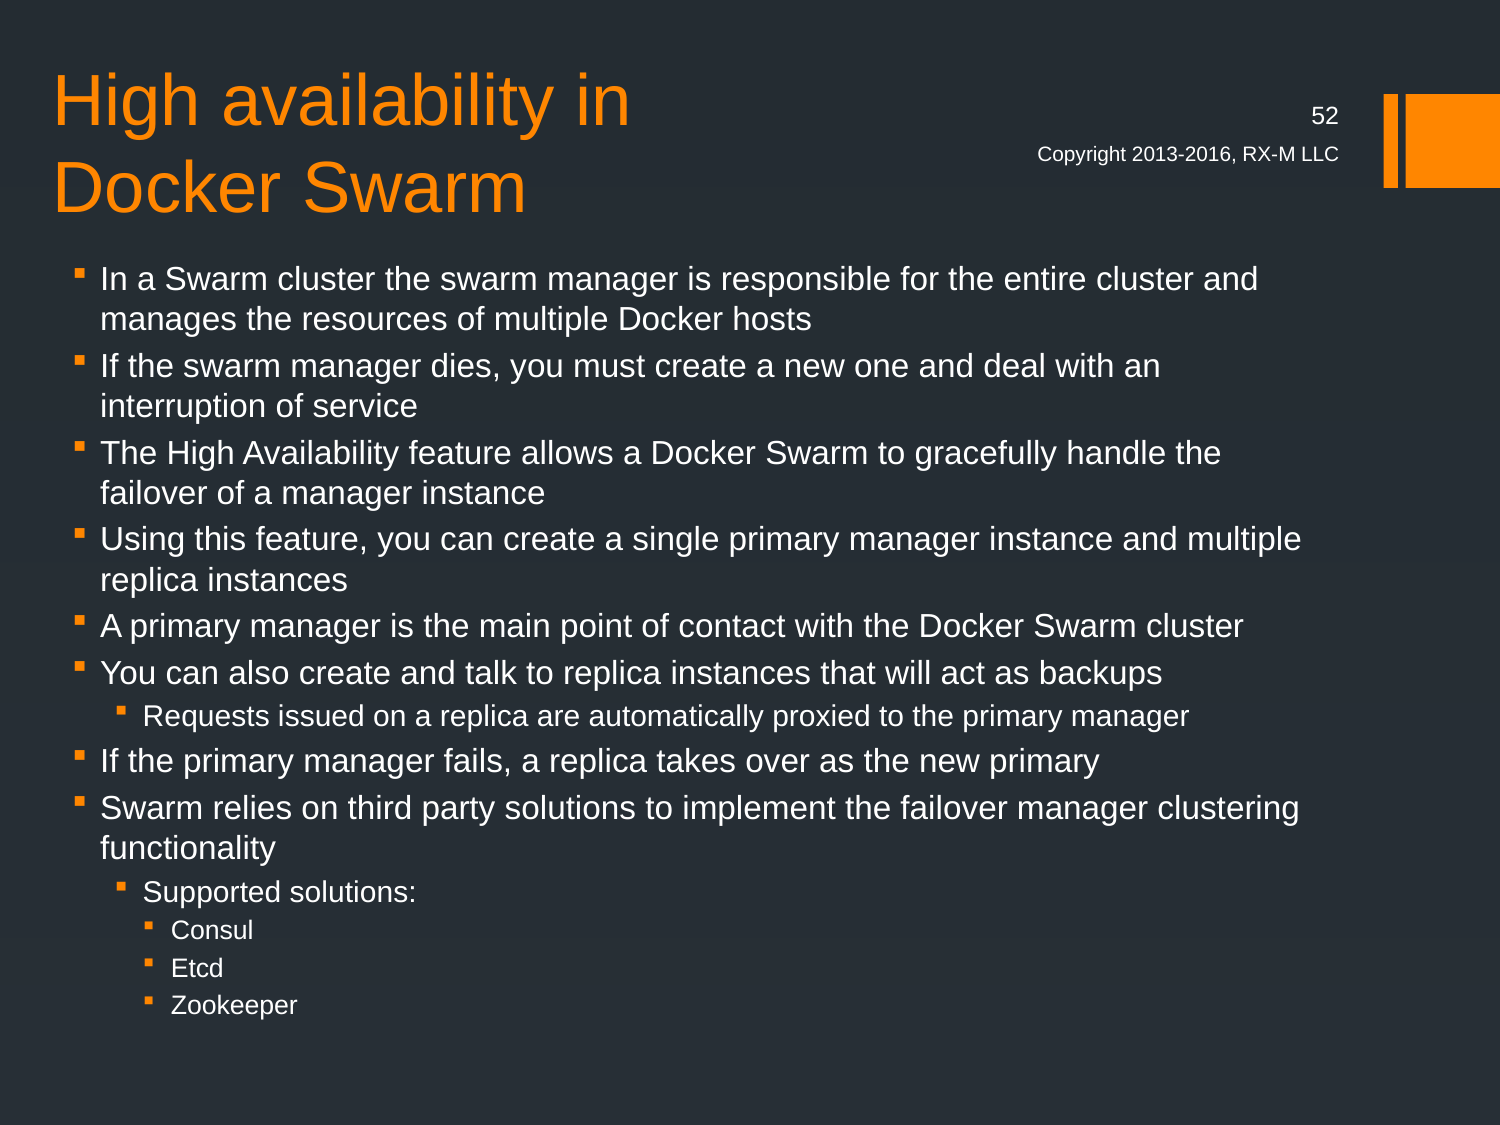

# High availability in Docker Swarm
52
Copyright 2013-2016, RX-M LLC
In a Swarm cluster the swarm manager is responsible for the entire cluster and manages the resources of multiple Docker hosts
If the swarm manager dies, you must create a new one and deal with an interruption of service
The High Availability feature allows a Docker Swarm to gracefully handle the failover of a manager instance
Using this feature, you can create a single primary manager instance and multiple replica instances
A primary manager is the main point of contact with the Docker Swarm cluster
You can also create and talk to replica instances that will act as backups
Requests issued on a replica are automatically proxied to the primary manager
If the primary manager fails, a replica takes over as the new primary
Swarm relies on third party solutions to implement the failover manager clustering functionality
Supported solutions:
Consul
Etcd
Zookeeper